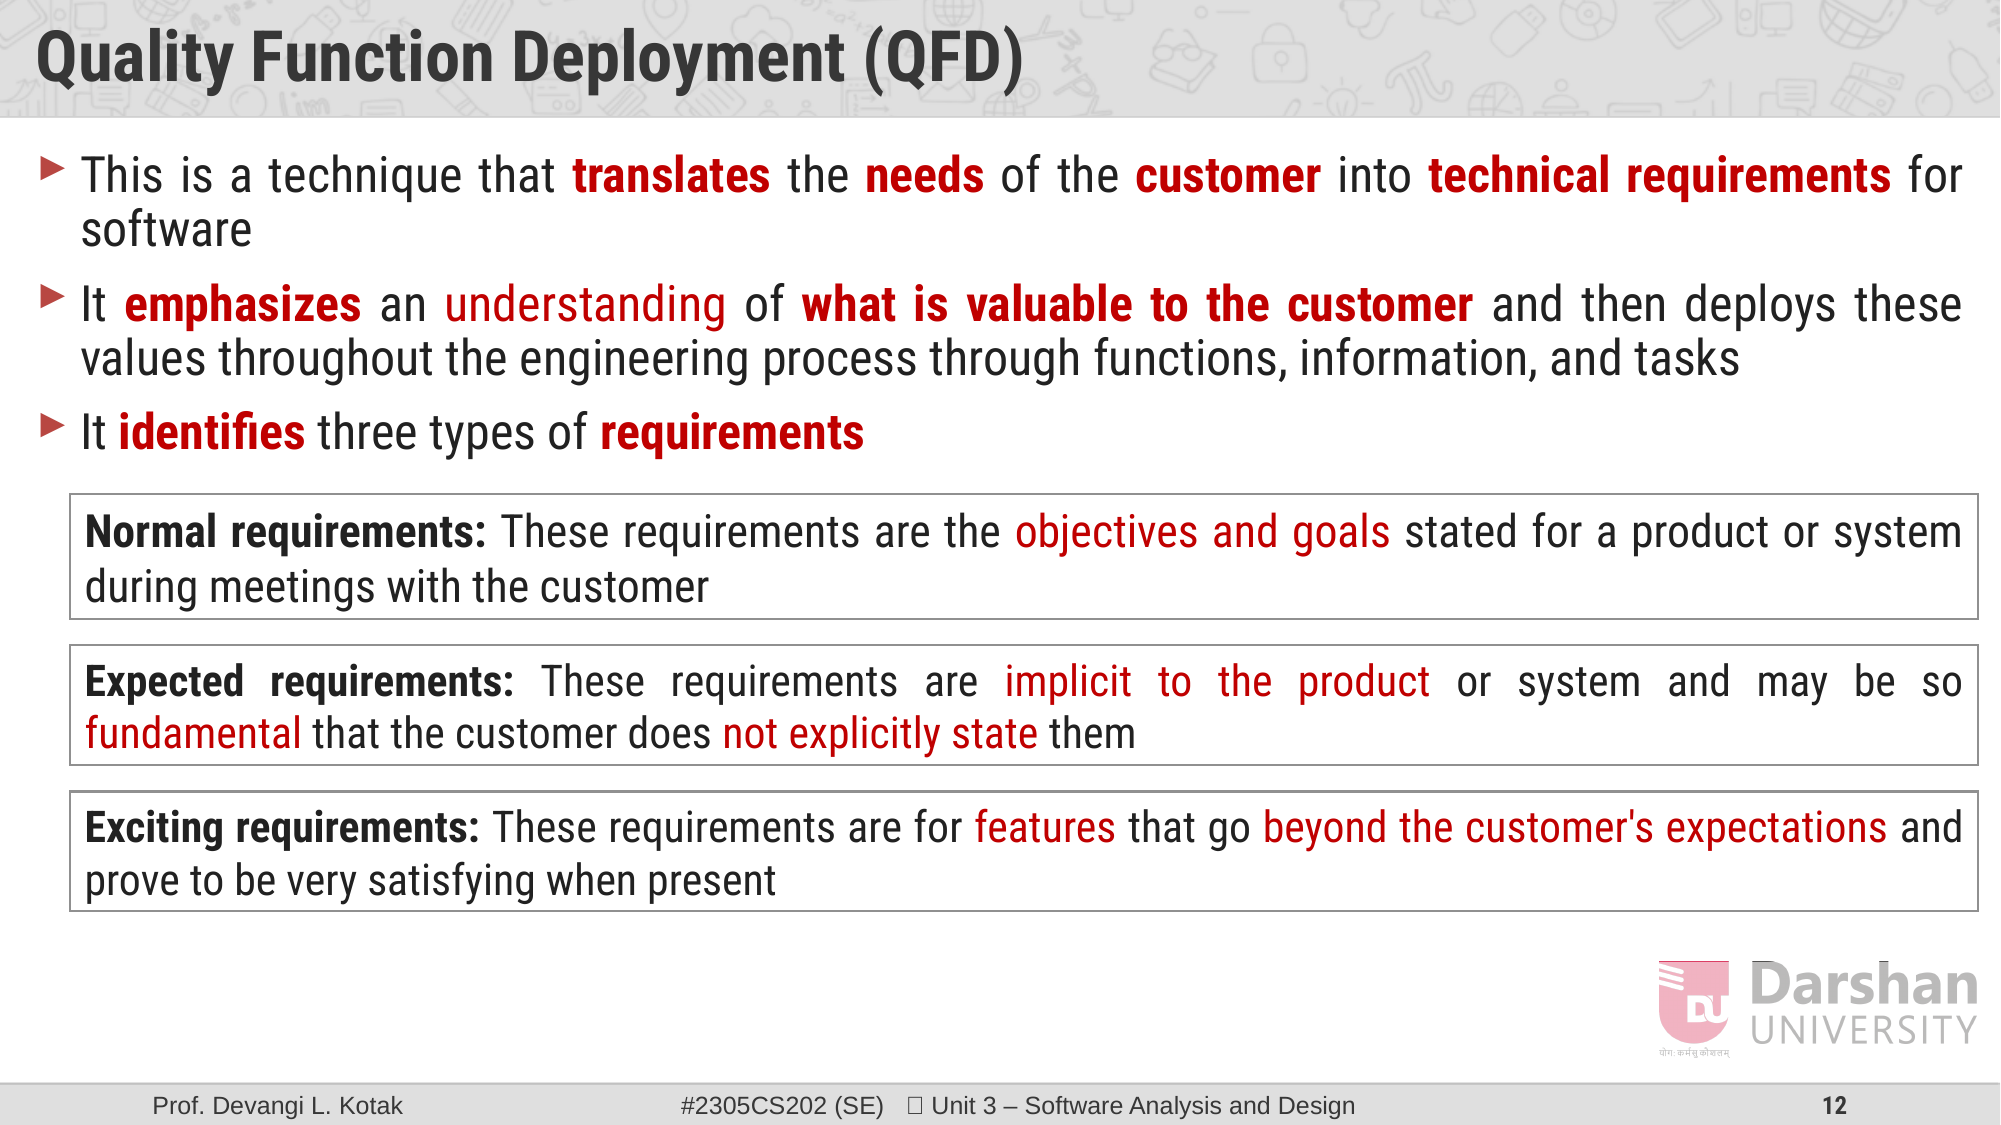

# Quality Function Deployment (QFD)
This is a technique that translates the needs of the customer into technical requirements for software
It emphasizes an understanding of what is valuable to the customer and then deploys these values throughout the engineering process through functions, information, and tasks
It identifies three types of requirements

Normal requirements: These requirements are the objectives and goals stated for a product or system during meetings with the customer
Expected requirements: These requirements are implicit to the product or system and may be so fundamental that the customer does not explicitly state them
Exciting requirements: These requirements are for features that go beyond the customer's expectations and prove to be very satisfying when present